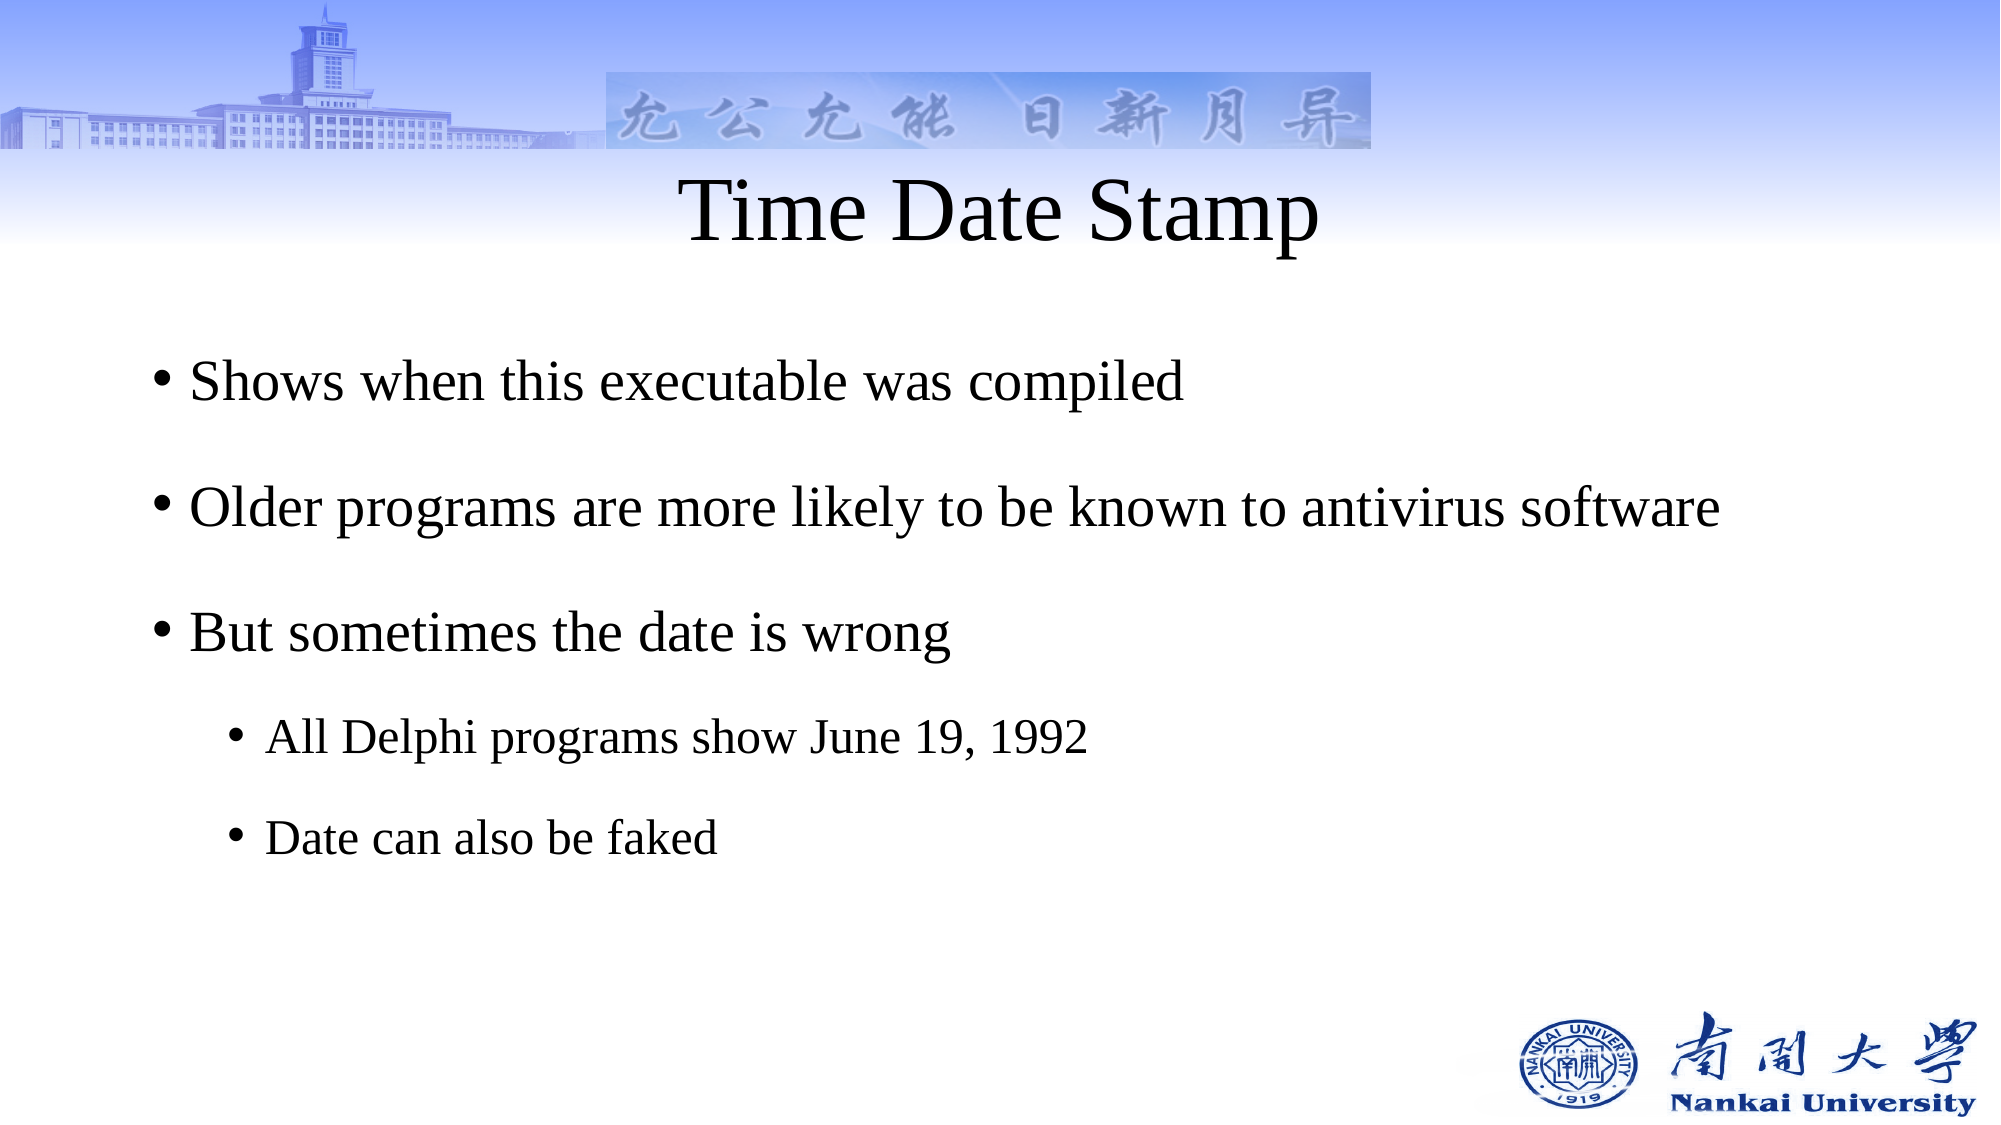

# Time Date Stamp
Shows when this executable was compiled
Older programs are more likely to be known to antivirus software
But sometimes the date is wrong
All Delphi programs show June 19, 1992
Date can also be faked